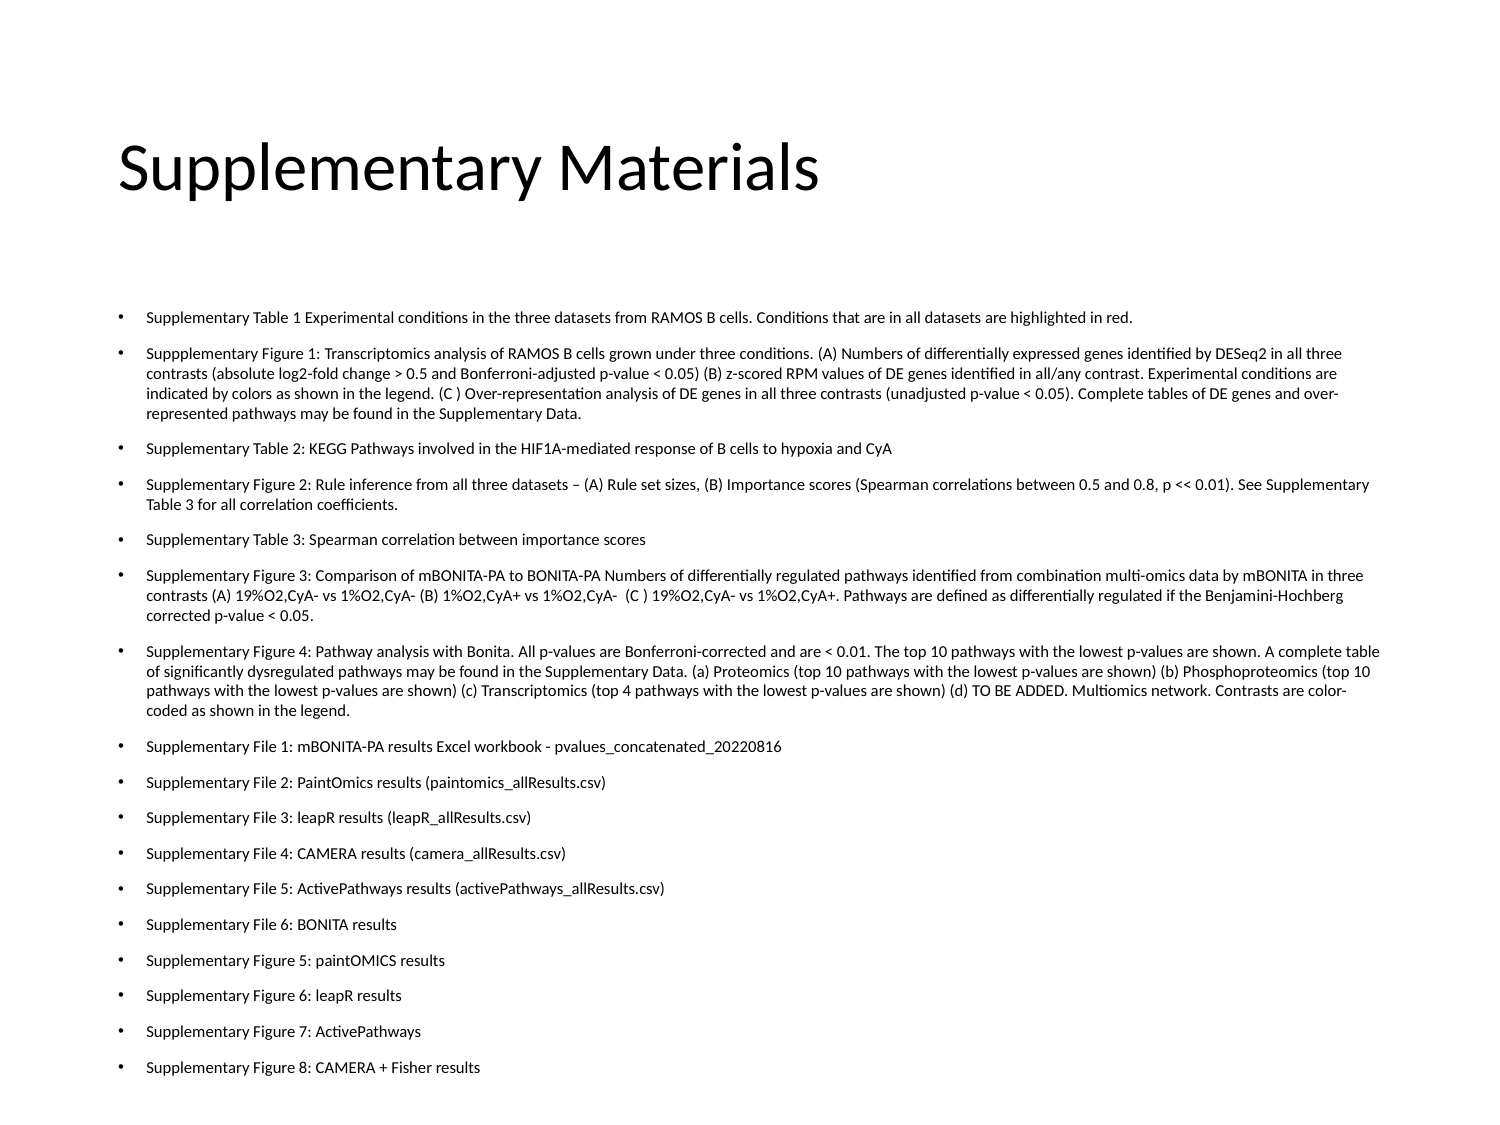

# Supplementary Materials
Supplementary Table 1 Experimental conditions in the three datasets from RAMOS B cells. Conditions that are in all datasets are highlighted in red.
Suppplementary Figure 1: Transcriptomics analysis of RAMOS B cells grown under three conditions. (A) Numbers of differentially expressed genes identified by DESeq2 in all three contrasts (absolute log2-fold change > 0.5 and Bonferroni-adjusted p-value < 0.05) (B) z-scored RPM values of DE genes identified in all/any contrast. Experimental conditions are indicated by colors as shown in the legend. (C ) Over-representation analysis of DE genes in all three contrasts (unadjusted p-value < 0.05). Complete tables of DE genes and over-represented pathways may be found in the Supplementary Data.
Supplementary Table 2: KEGG Pathways involved in the HIF1A-mediated response of B cells to hypoxia and CyA
Supplementary Figure 2: Rule inference from all three datasets – (A) Rule set sizes, (B) Importance scores (Spearman correlations between 0.5 and 0.8, p << 0.01). See Supplementary Table 3 for all correlation coefficients.
Supplementary Table 3: Spearman correlation between importance scores
Supplementary Figure 3: Comparison of mBONITA-PA to BONITA-PA Numbers of differentially regulated pathways identified from combination multi-omics data by mBONITA in three contrasts (A) 19%O2,CyA- vs 1%O2,CyA- (B) 1%O2,CyA+ vs 1%O2,CyA-  (C ) 19%O2,CyA- vs 1%O2,CyA+. Pathways are defined as differentially regulated if the Benjamini-Hochberg corrected p-value < 0.05.
Supplementary Figure 4: Pathway analysis with Bonita. All p-values are Bonferroni-corrected and are < 0.01. The top 10 pathways with the lowest p-values are shown. A complete table of significantly dysregulated pathways may be found in the Supplementary Data. (a) Proteomics (top 10 pathways with the lowest p-values are shown) (b) Phosphoproteomics (top 10 pathways with the lowest p-values are shown) (c) Transcriptomics (top 4 pathways with the lowest p-values are shown) (d) TO BE ADDED. Multiomics network. Contrasts are color-coded as shown in the legend.
Supplementary File 1: mBONITA-PA results Excel workbook - pvalues_concatenated_20220816
Supplementary File 2: PaintOmics results (paintomics_allResults.csv)
Supplementary File 3: leapR results (leapR_allResults.csv)
Supplementary File 4: CAMERA results (camera_allResults.csv)
Supplementary File 5: ActivePathways results (activePathways_allResults.csv)
Supplementary File 6: BONITA results
Supplementary Figure 5: paintOMICS results
Supplementary Figure 6: leapR results
Supplementary Figure 7: ActivePathways
Supplementary Figure 8: CAMERA + Fisher results